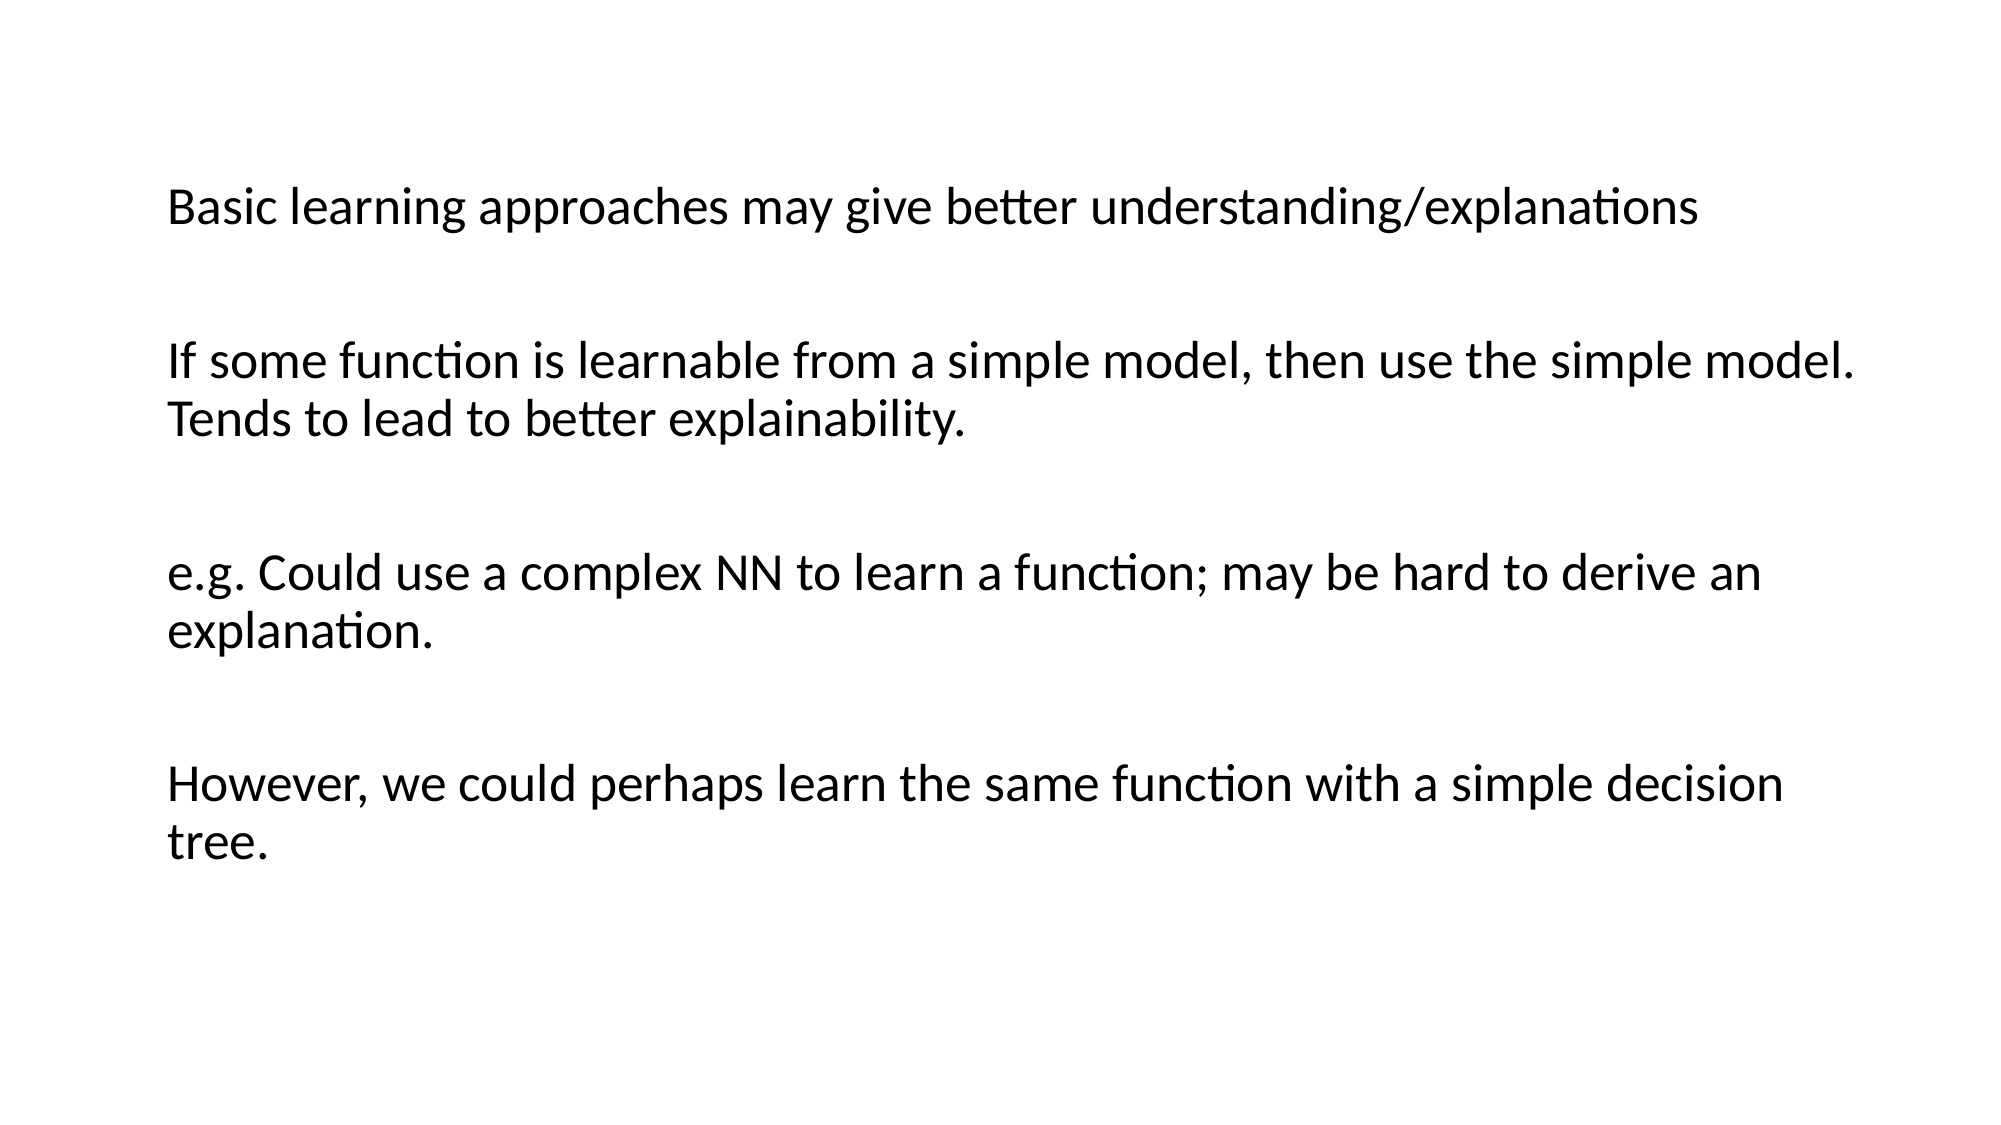

# Basic learning approaches may give better understanding/explanations

If some function is learnable from a simple model, then use the simple model. Tends to lead to better explainability.

e.g. Could use a complex NN to learn a function; may be hard to derive an explanation.

However, we could perhaps learn the same function with a simple decision tree.